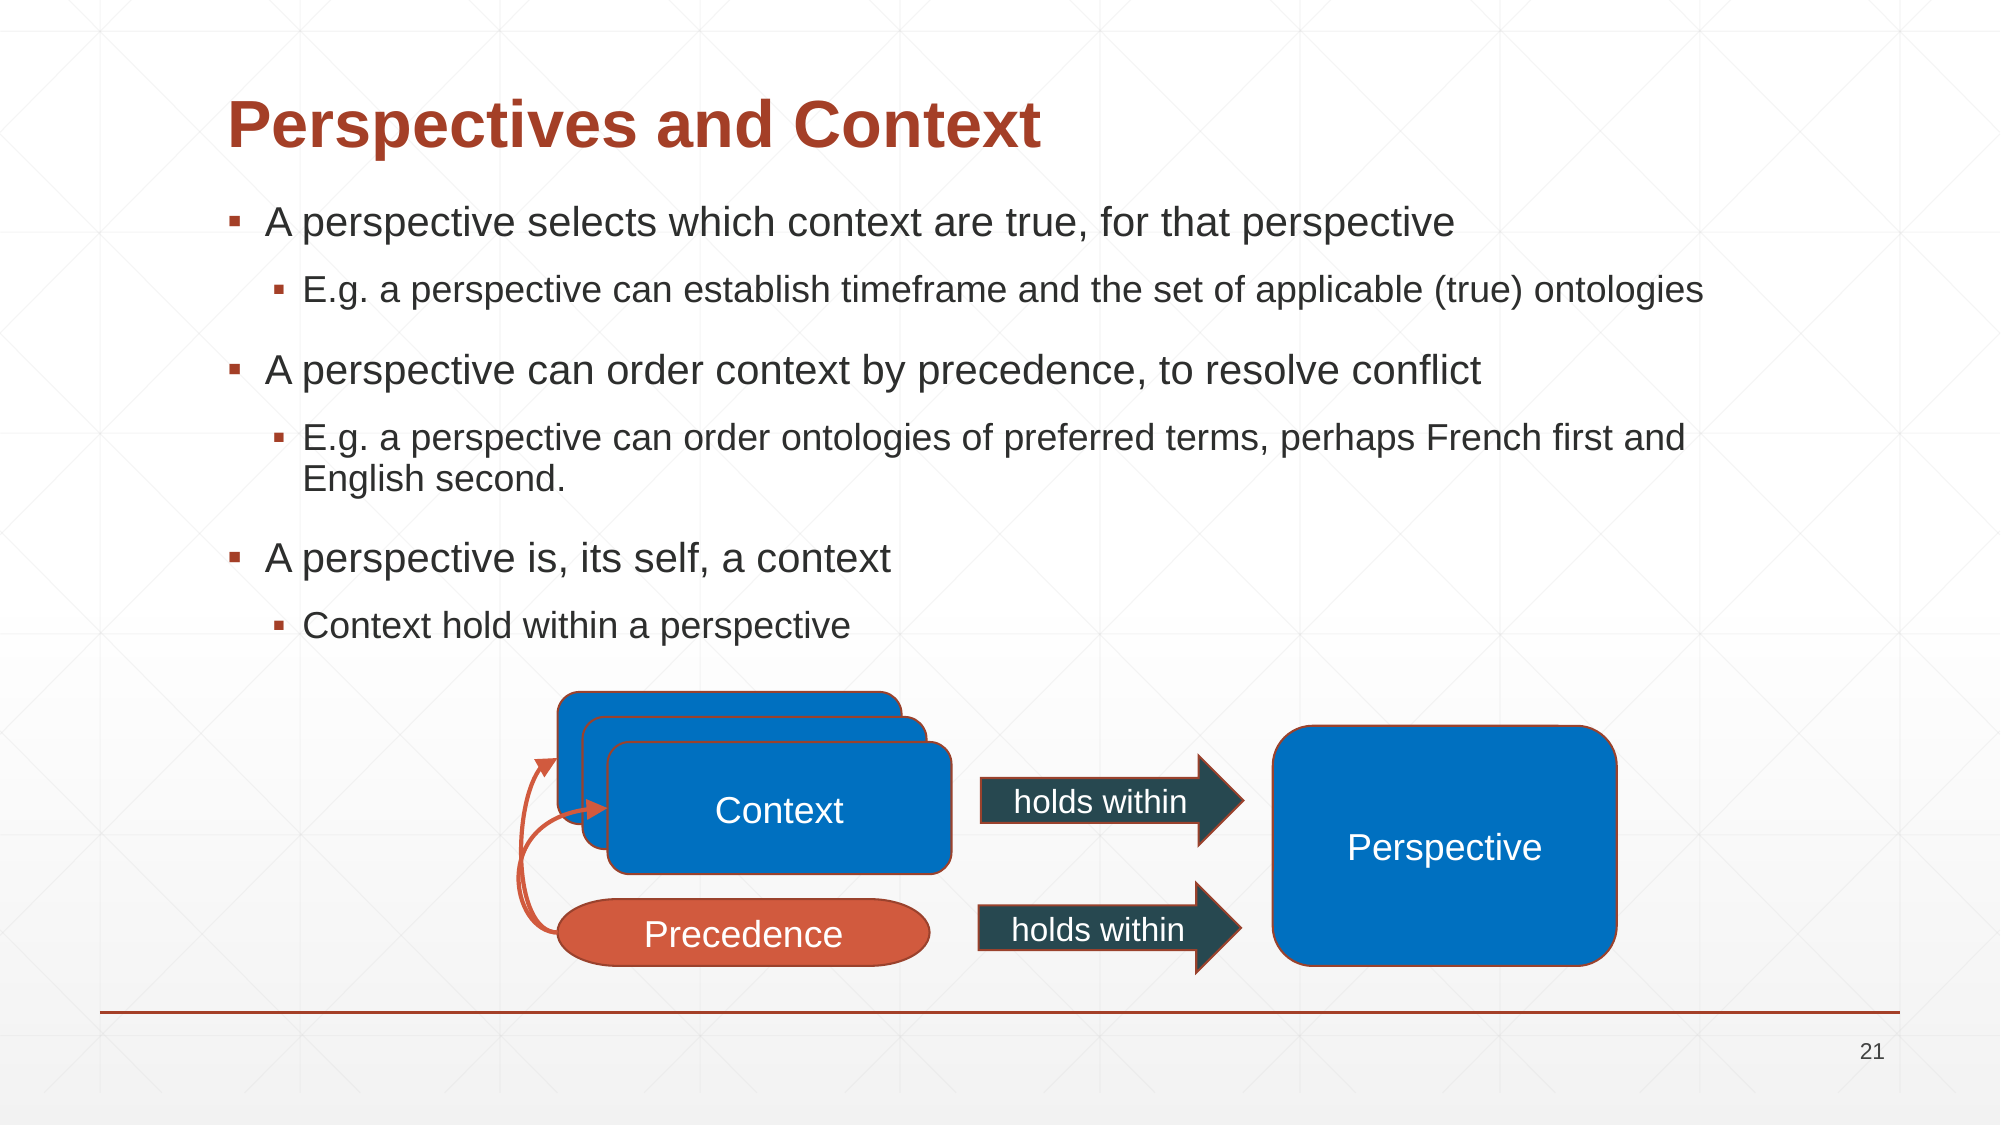

# Perspectives and Context
A perspective selects which context are true, for that perspective
E.g. a perspective can establish timeframe and the set of applicable (true) ontologies
A perspective can order context by precedence, to resolve conflict
E.g. a perspective can order ontologies of preferred terms, perhaps French first and English second.
A perspective is, its self, a context
Context hold within a perspective
Context
Context
Perspective
Context
holds within
holds within
Precedence
21